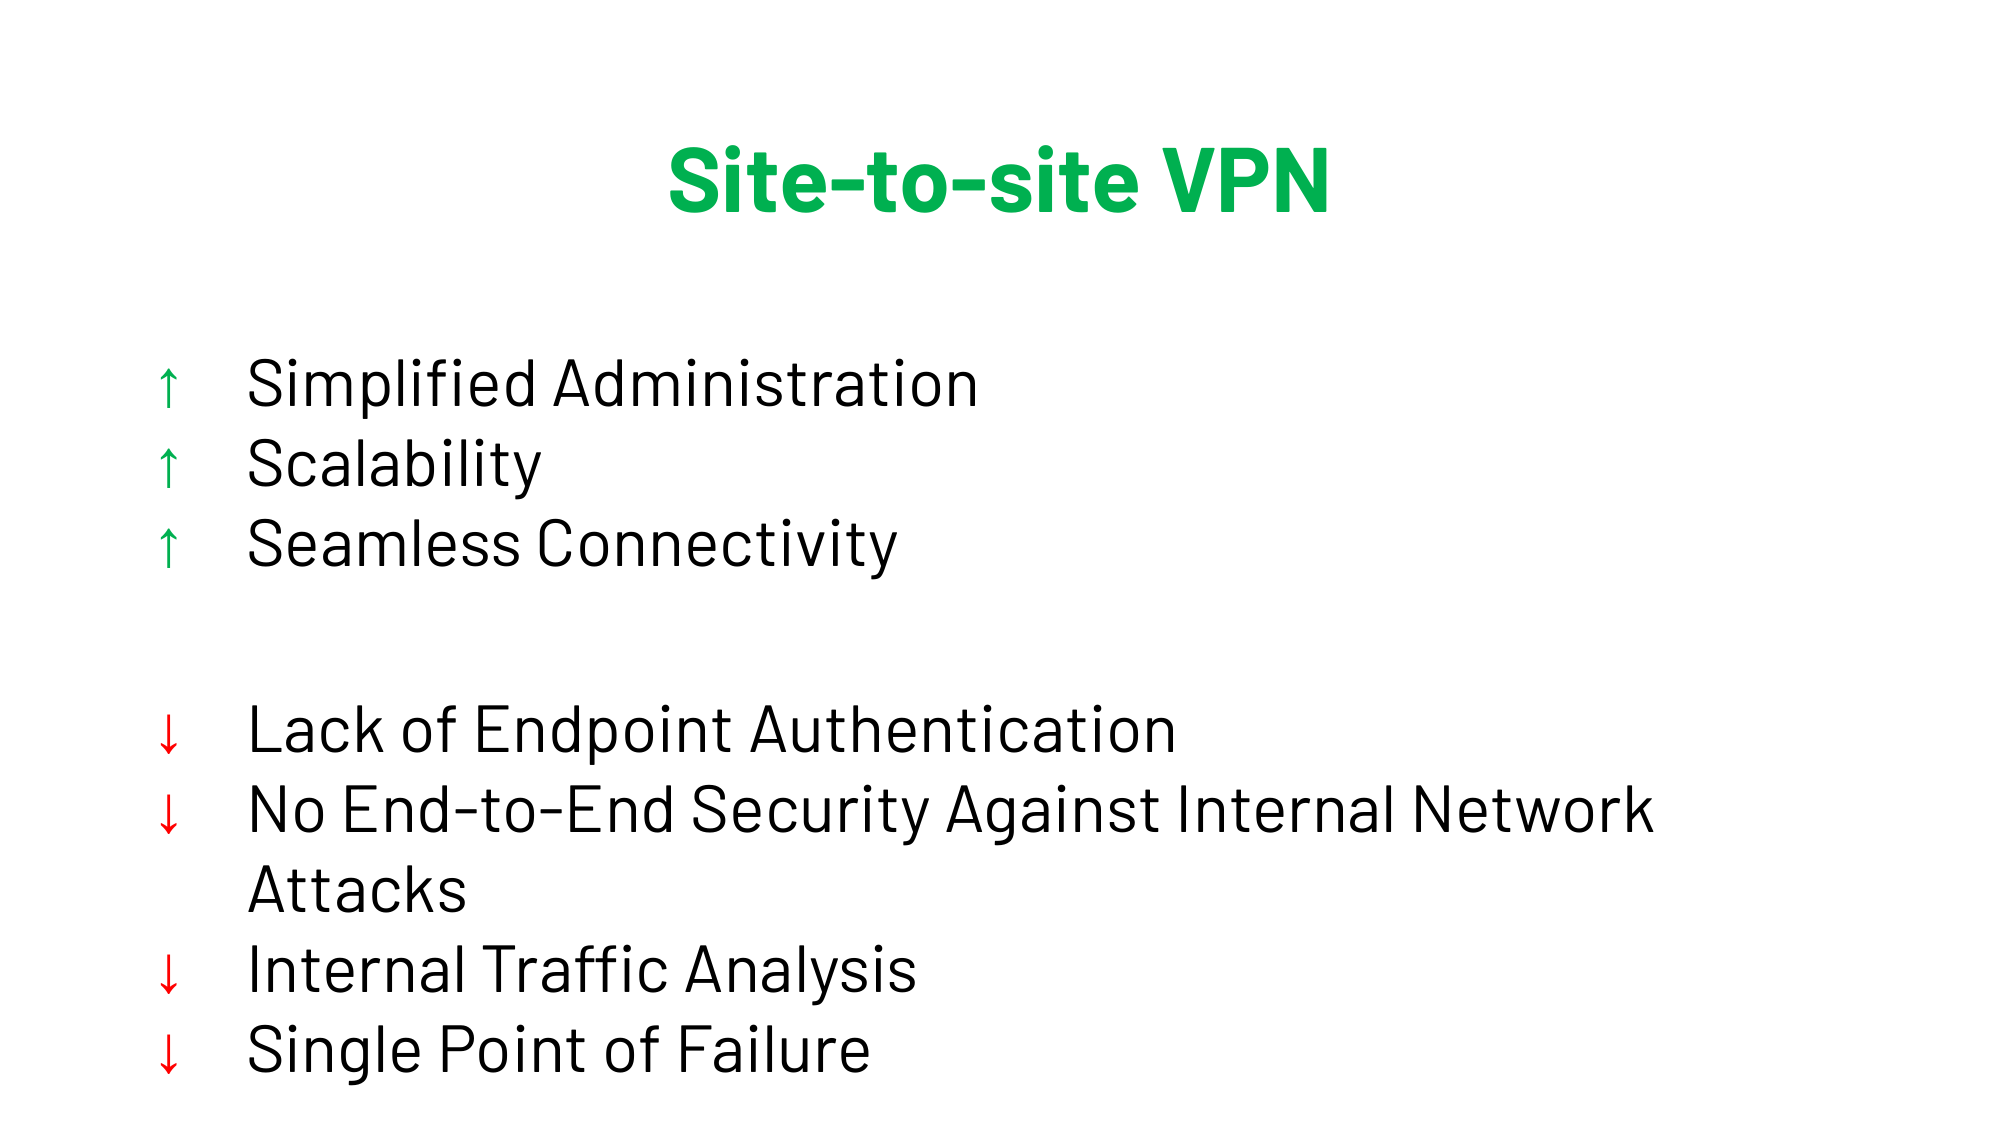

# Site-to-site VPN
Simplified Administration
Scalability
Seamless Connectivity
Lack of Endpoint Authentication
No End-to-End Security Against Internal Network Attacks
Internal Traffic Analysis
Single Point of Failure